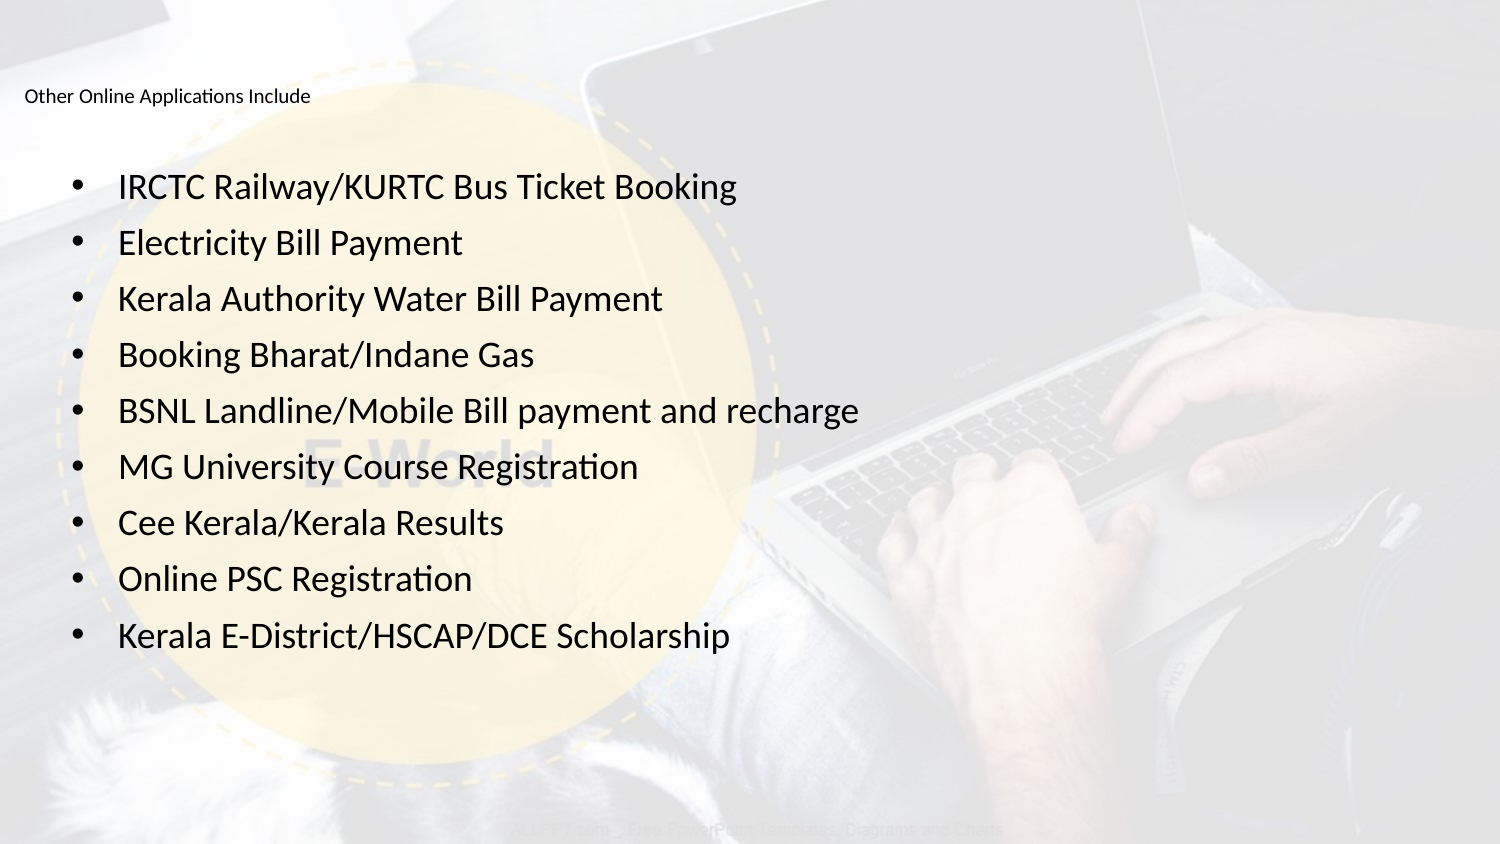

# Other Online Applications Include
IRCTC Railway/KURTC Bus Ticket Booking
Electricity Bill Payment
Kerala Authority Water Bill Payment
Booking Bharat/Indane Gas
BSNL Landline/Mobile Bill payment and recharge
MG University Course Registration
Cee Kerala/Kerala Results
Online PSC Registration
Kerala E-District/HSCAP/DCE Scholarship